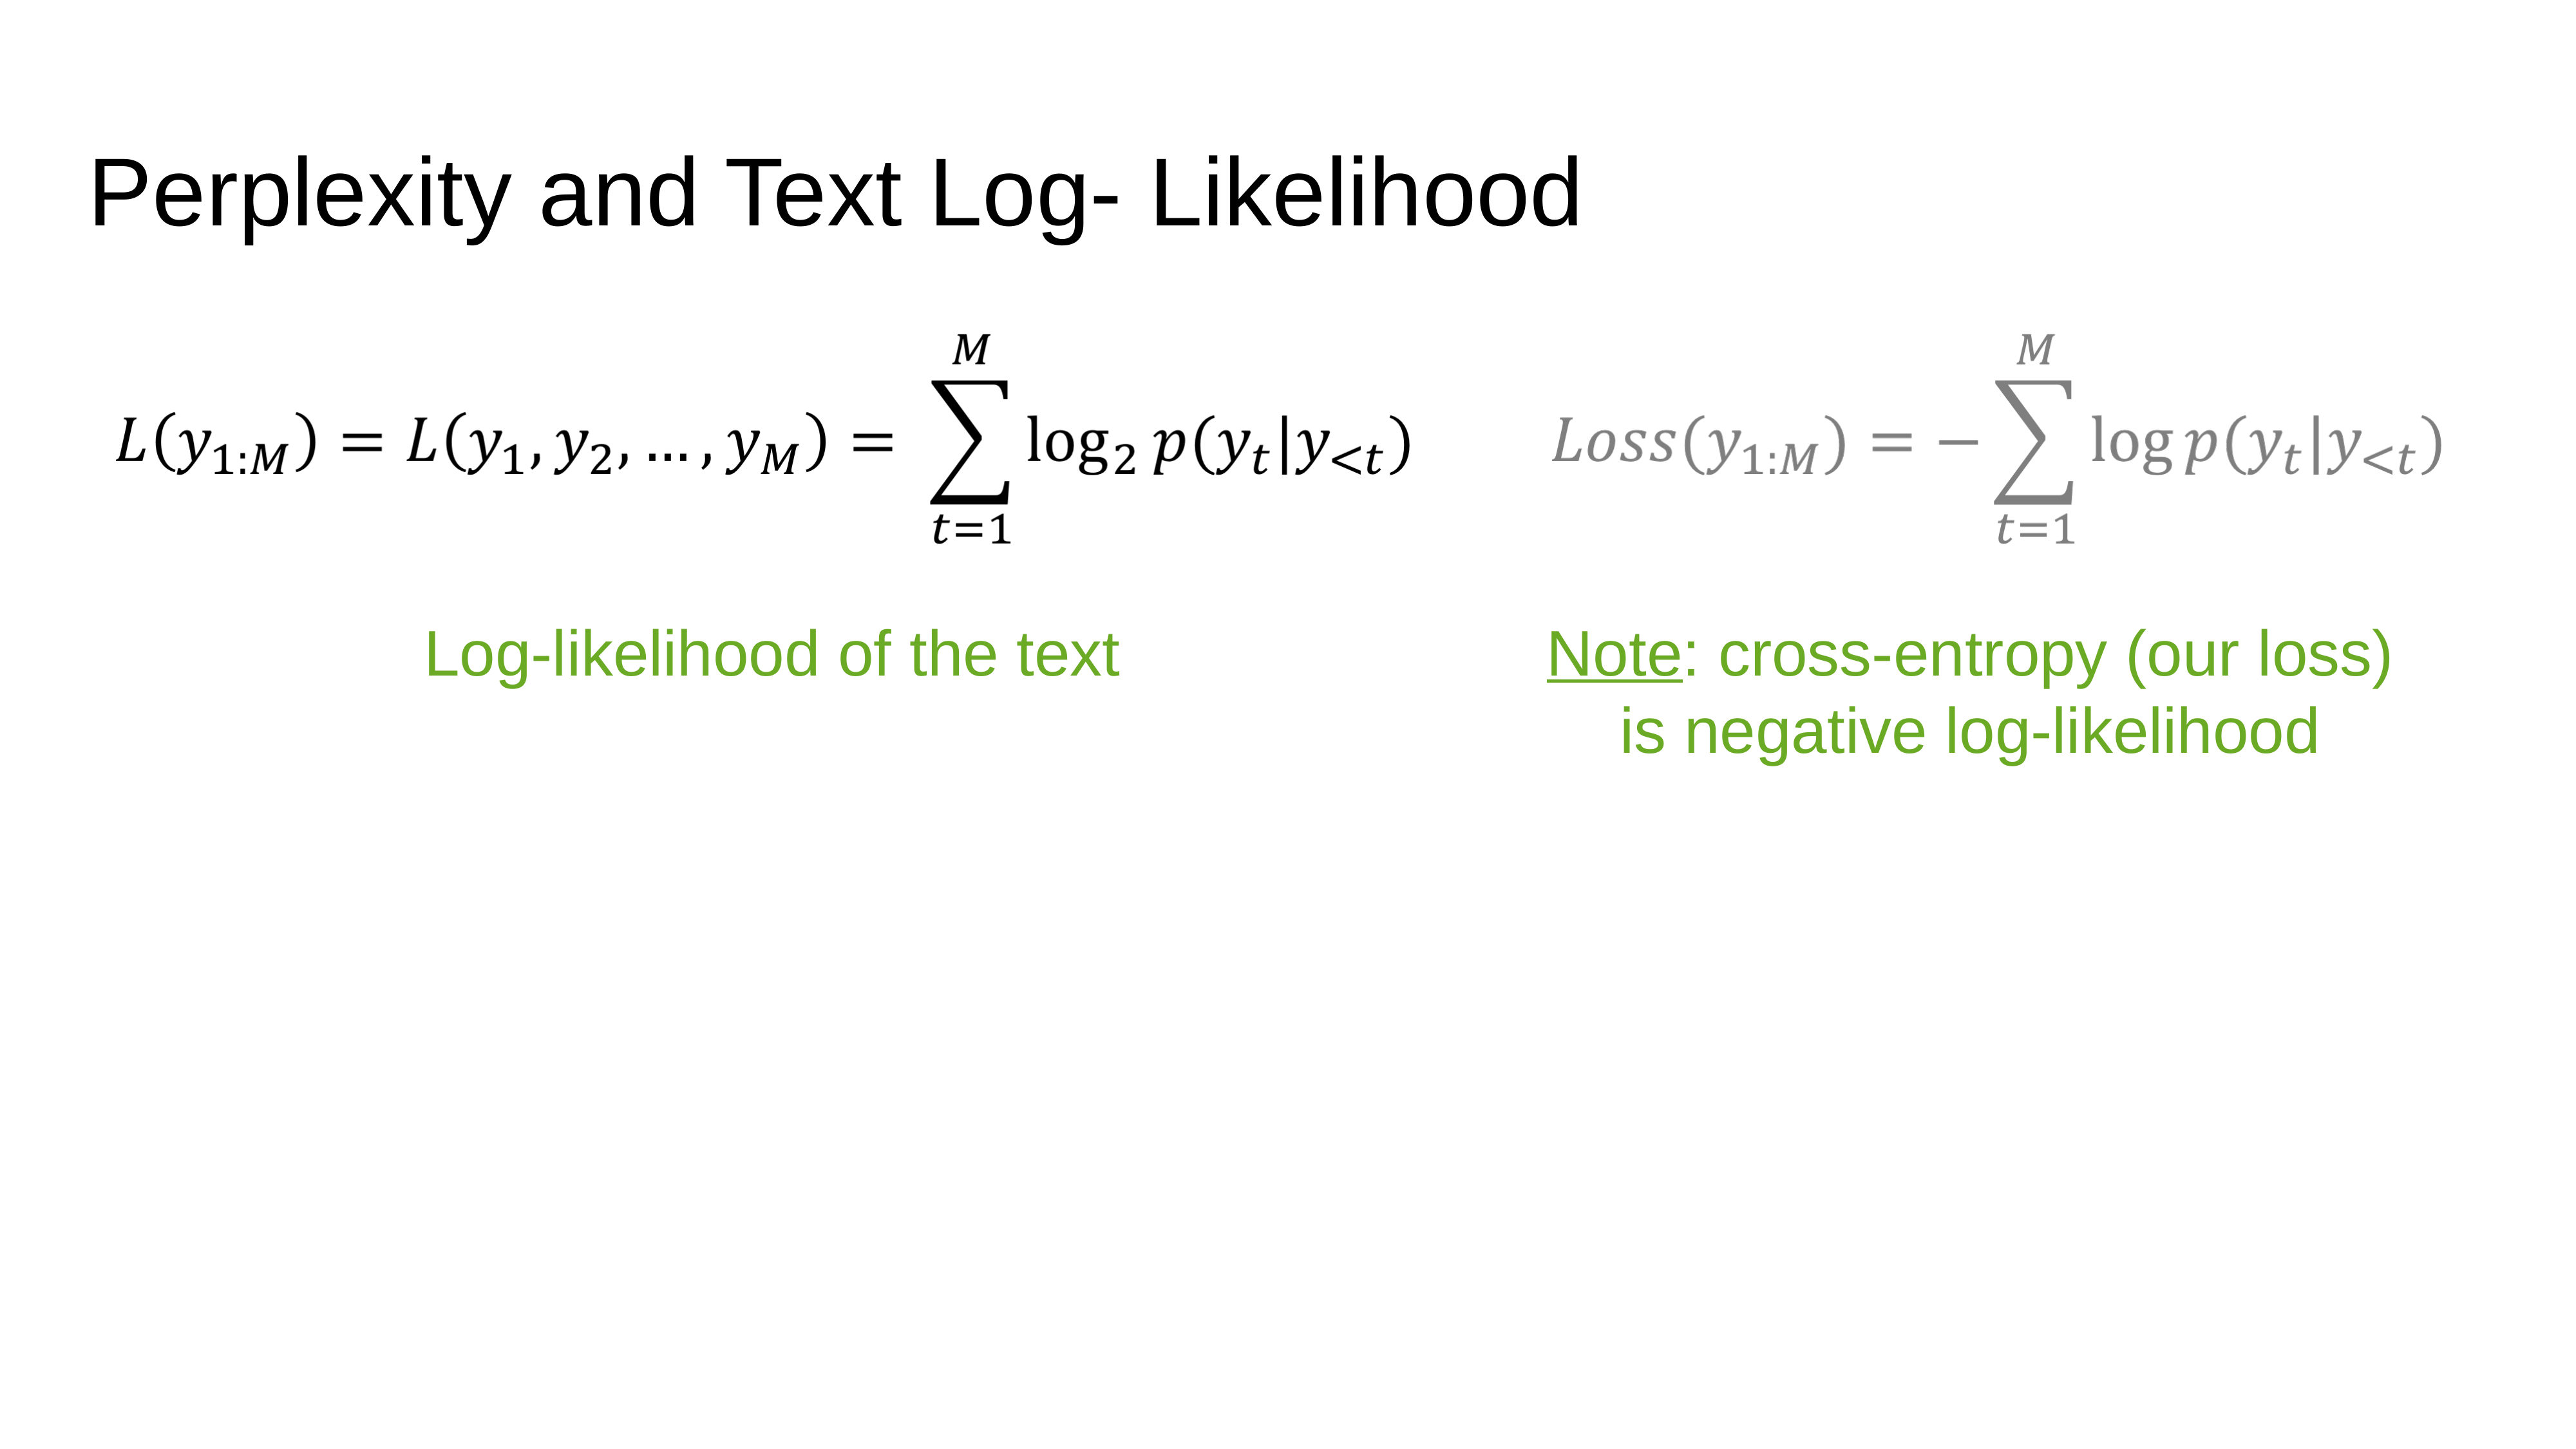

# Perplexity and Text Log- Likelihood

Log-likelihood of the text
Note: cross-entropy (our loss) is negative log-likelihood